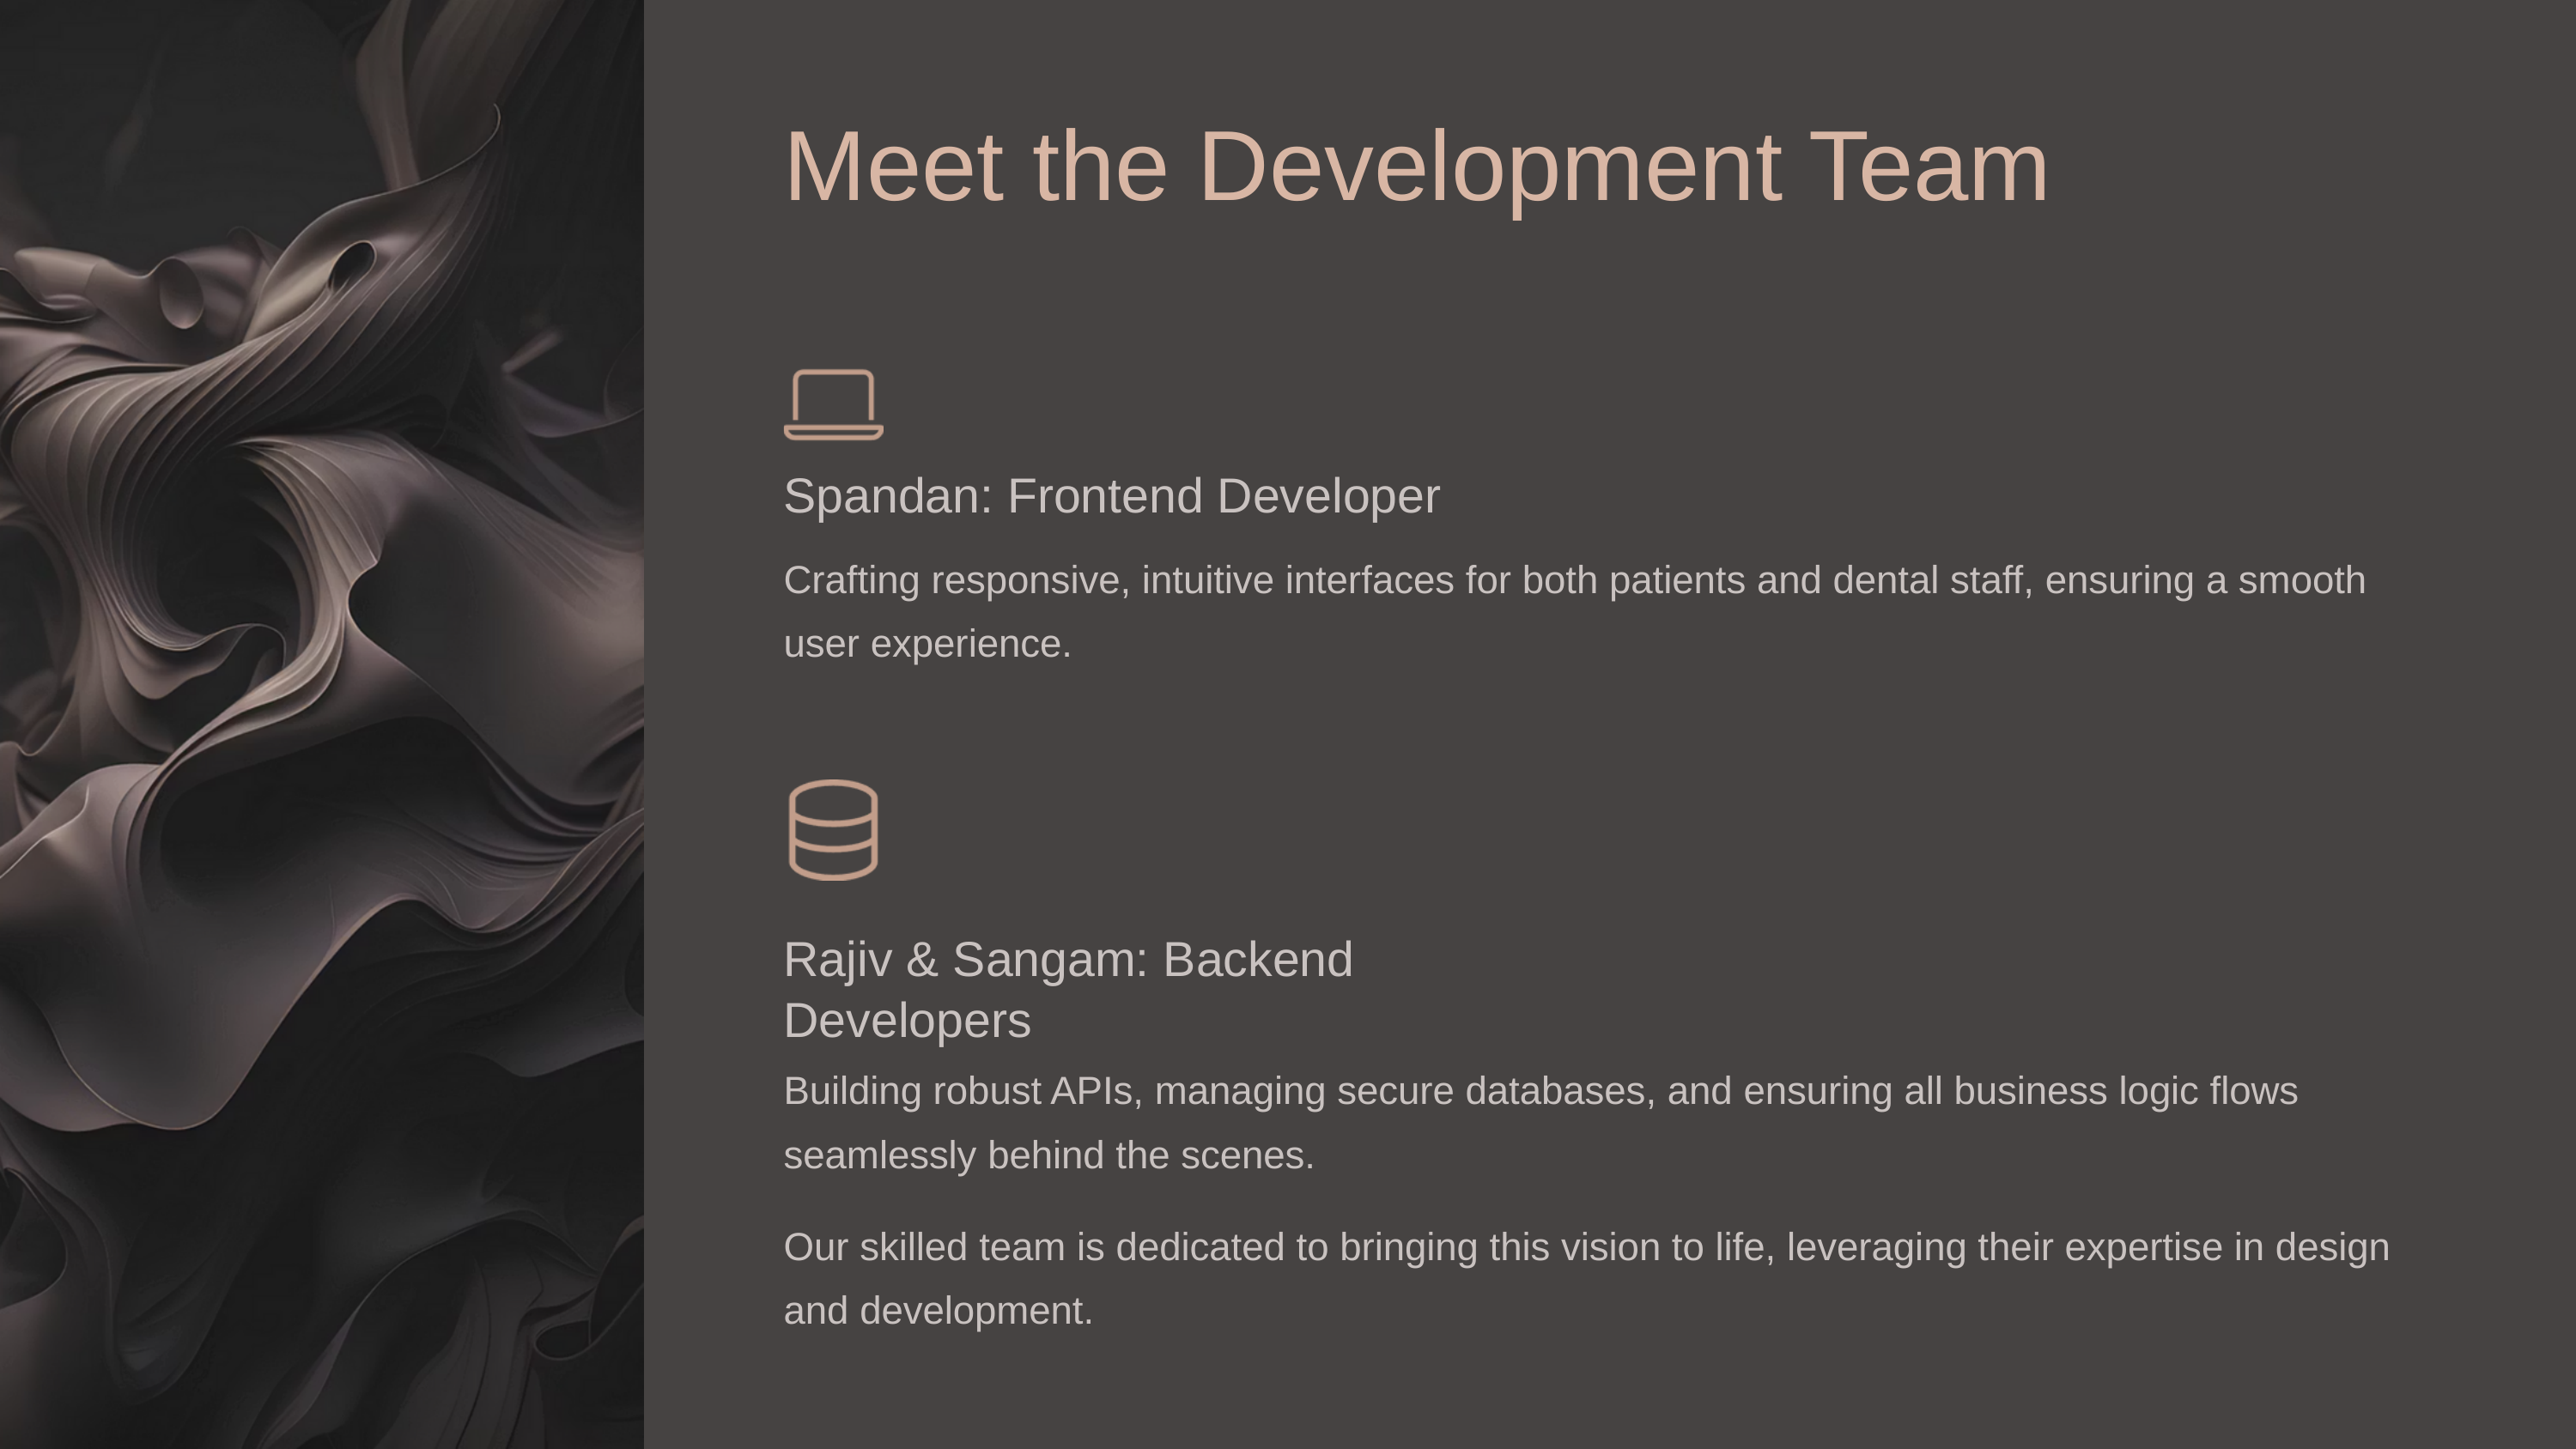

Meet the Development Team

Spandan: Frontend Developer
Crafting responsive, intuitive interfaces for both patients and dental staff, ensuring a smooth user experience.

Rajiv & Sangam: Backend Developers
Building robust APIs, managing secure databases, and ensuring all business logic flows seamlessly behind the scenes.
Our skilled team is dedicated to bringing this vision to life, leveraging their expertise in design and development.